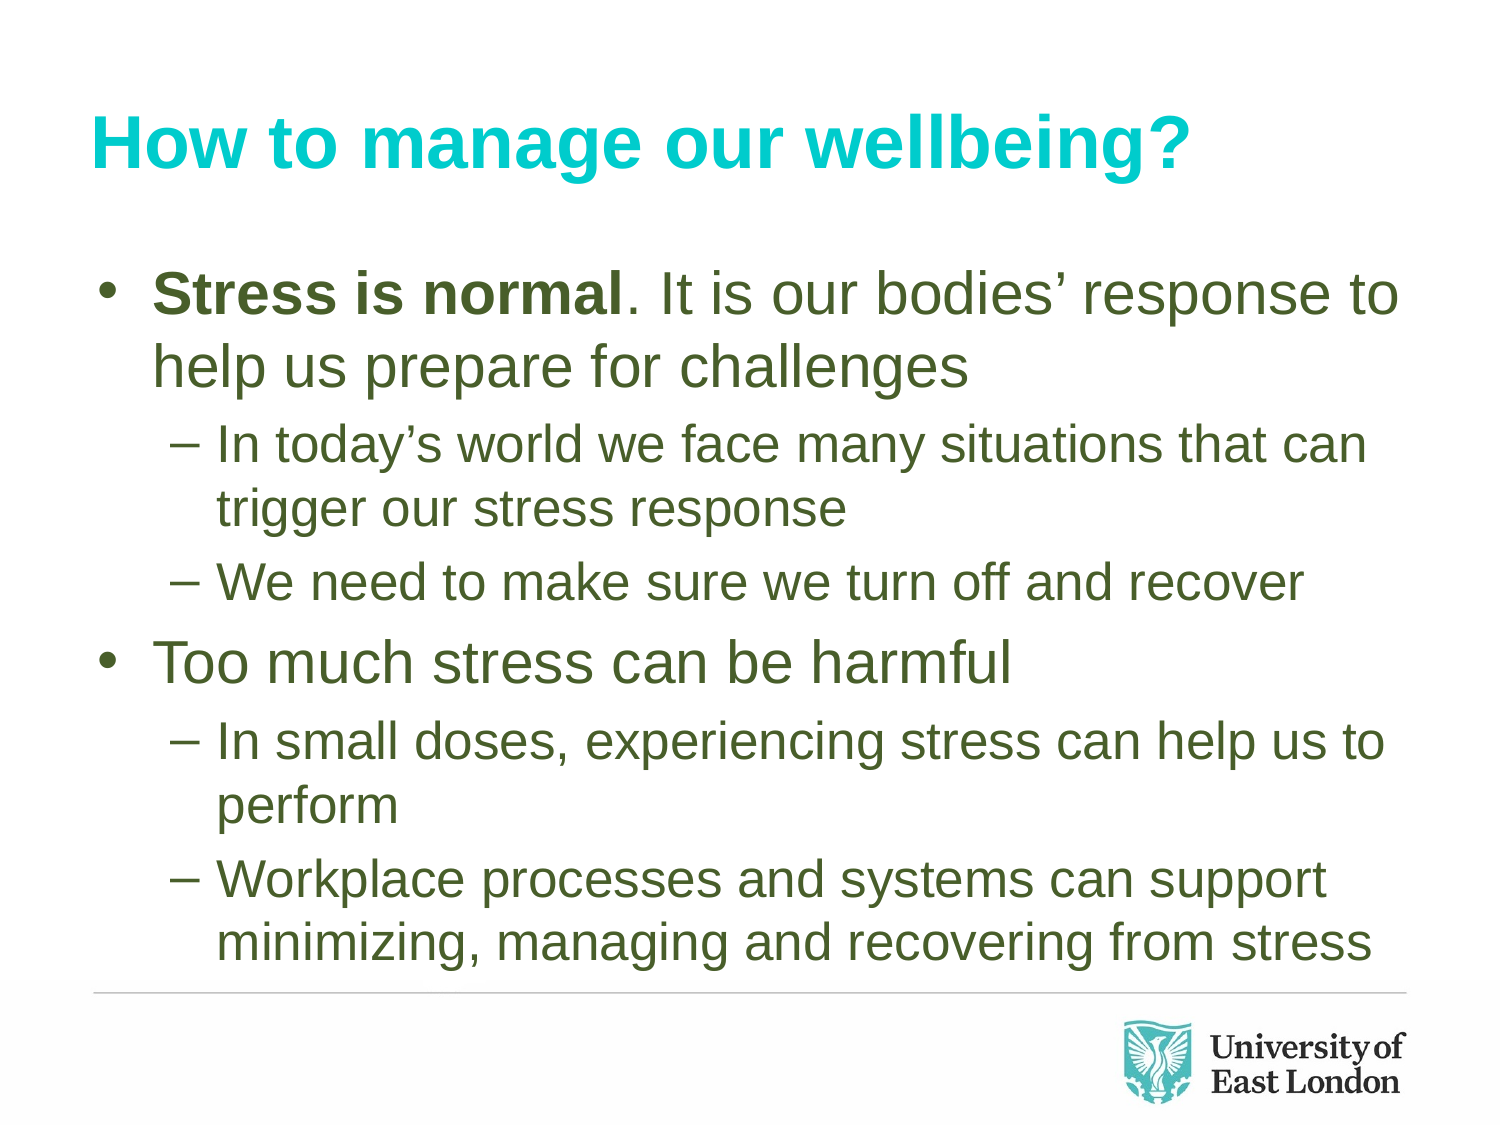

# How to manage our wellbeing?
Stress is normal. It is our bodies’ response to help us prepare for challenges
In today’s world we face many situations that can trigger our stress response
We need to make sure we turn off and recover
Too much stress can be harmful
In small doses, experiencing stress can help us to perform
Workplace processes and systems can support minimizing, managing and recovering from stress